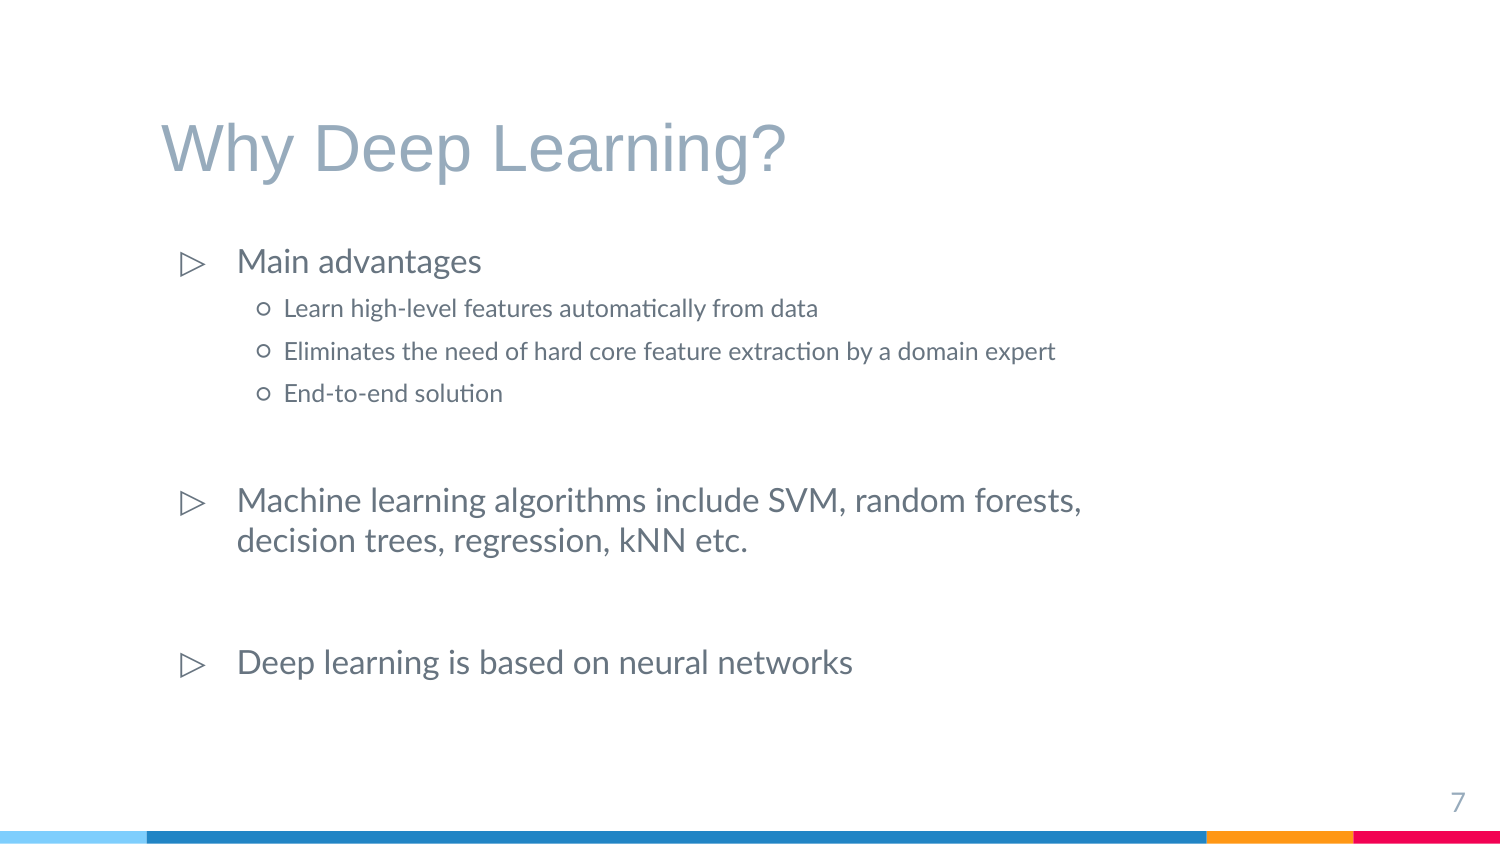

# Why Deep Learning?
Main advantages
Learn high-level features automatically from data
Eliminates the need of hard core feature extraction by a domain expert
End-to-end solution

Machine learning algorithms include SVM, random forests, decision trees, regression, kNN etc.

Deep learning is based on neural networks

7